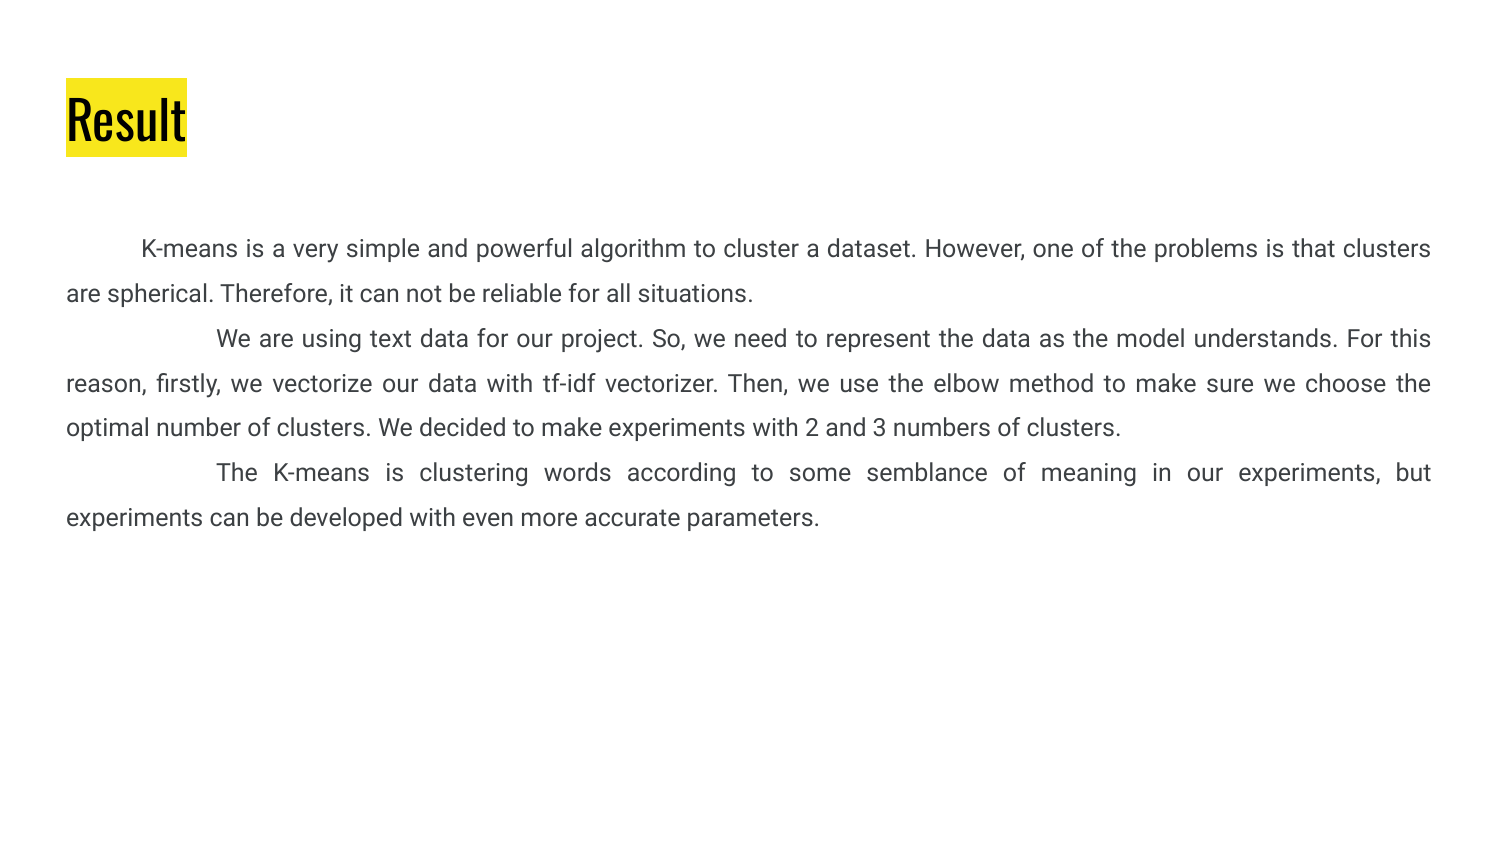

# Result
K-means is a very simple and powerful algorithm to cluster a dataset. However, one of the problems is that clusters are spherical. Therefore, it can not be reliable for all situations.
	We are using text data for our project. So, we need to represent the data as the model understands. For this reason, firstly, we vectorize our data with tf-idf vectorizer. Then, we use the elbow method to make sure we choose the optimal number of clusters. We decided to make experiments with 2 and 3 numbers of clusters.
	The K-means is clustering words according to some semblance of meaning in our experiments, but experiments can be developed with even more accurate parameters.